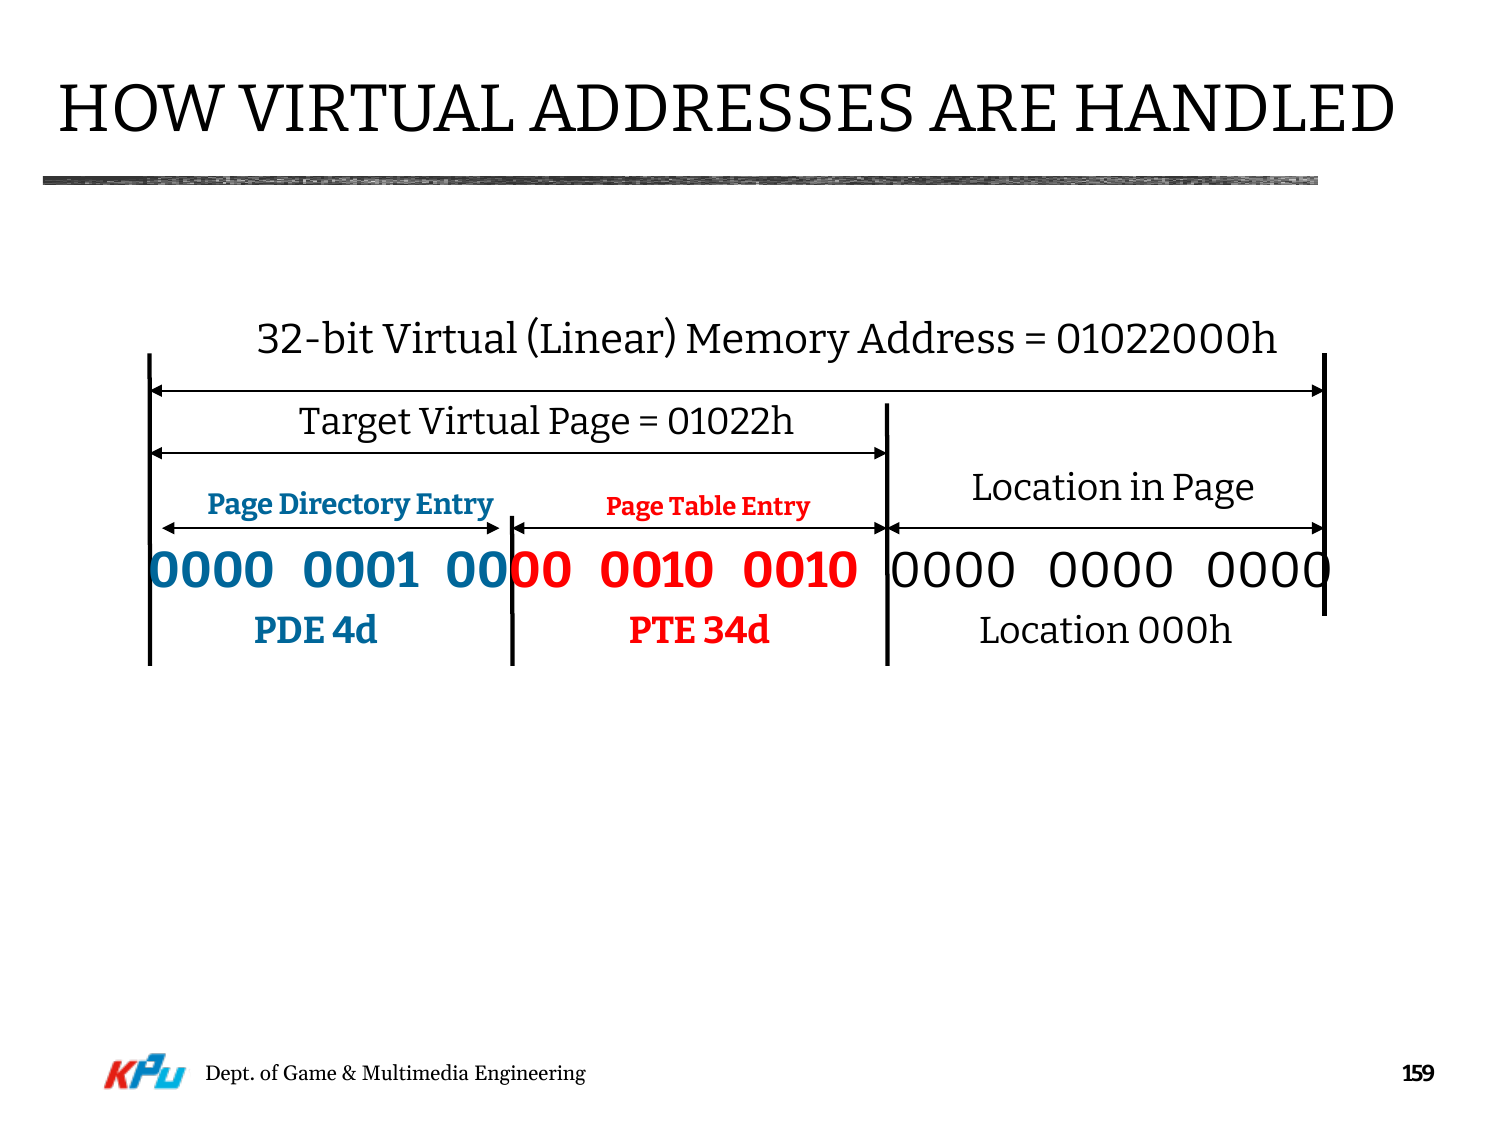

# How Virtual Addresses are Handled

32-bit Virtual (Linear) Memory Address = 01022000h

Target Virtual Page = 01022h

Location in Page
Page Directory Entry	Page Table Entry

0000   0001   0000   0010   00100000   0000   0000
PDE 4d	PTE 34d	Location 000h
Dept. of Game & Multimedia Engineering
159